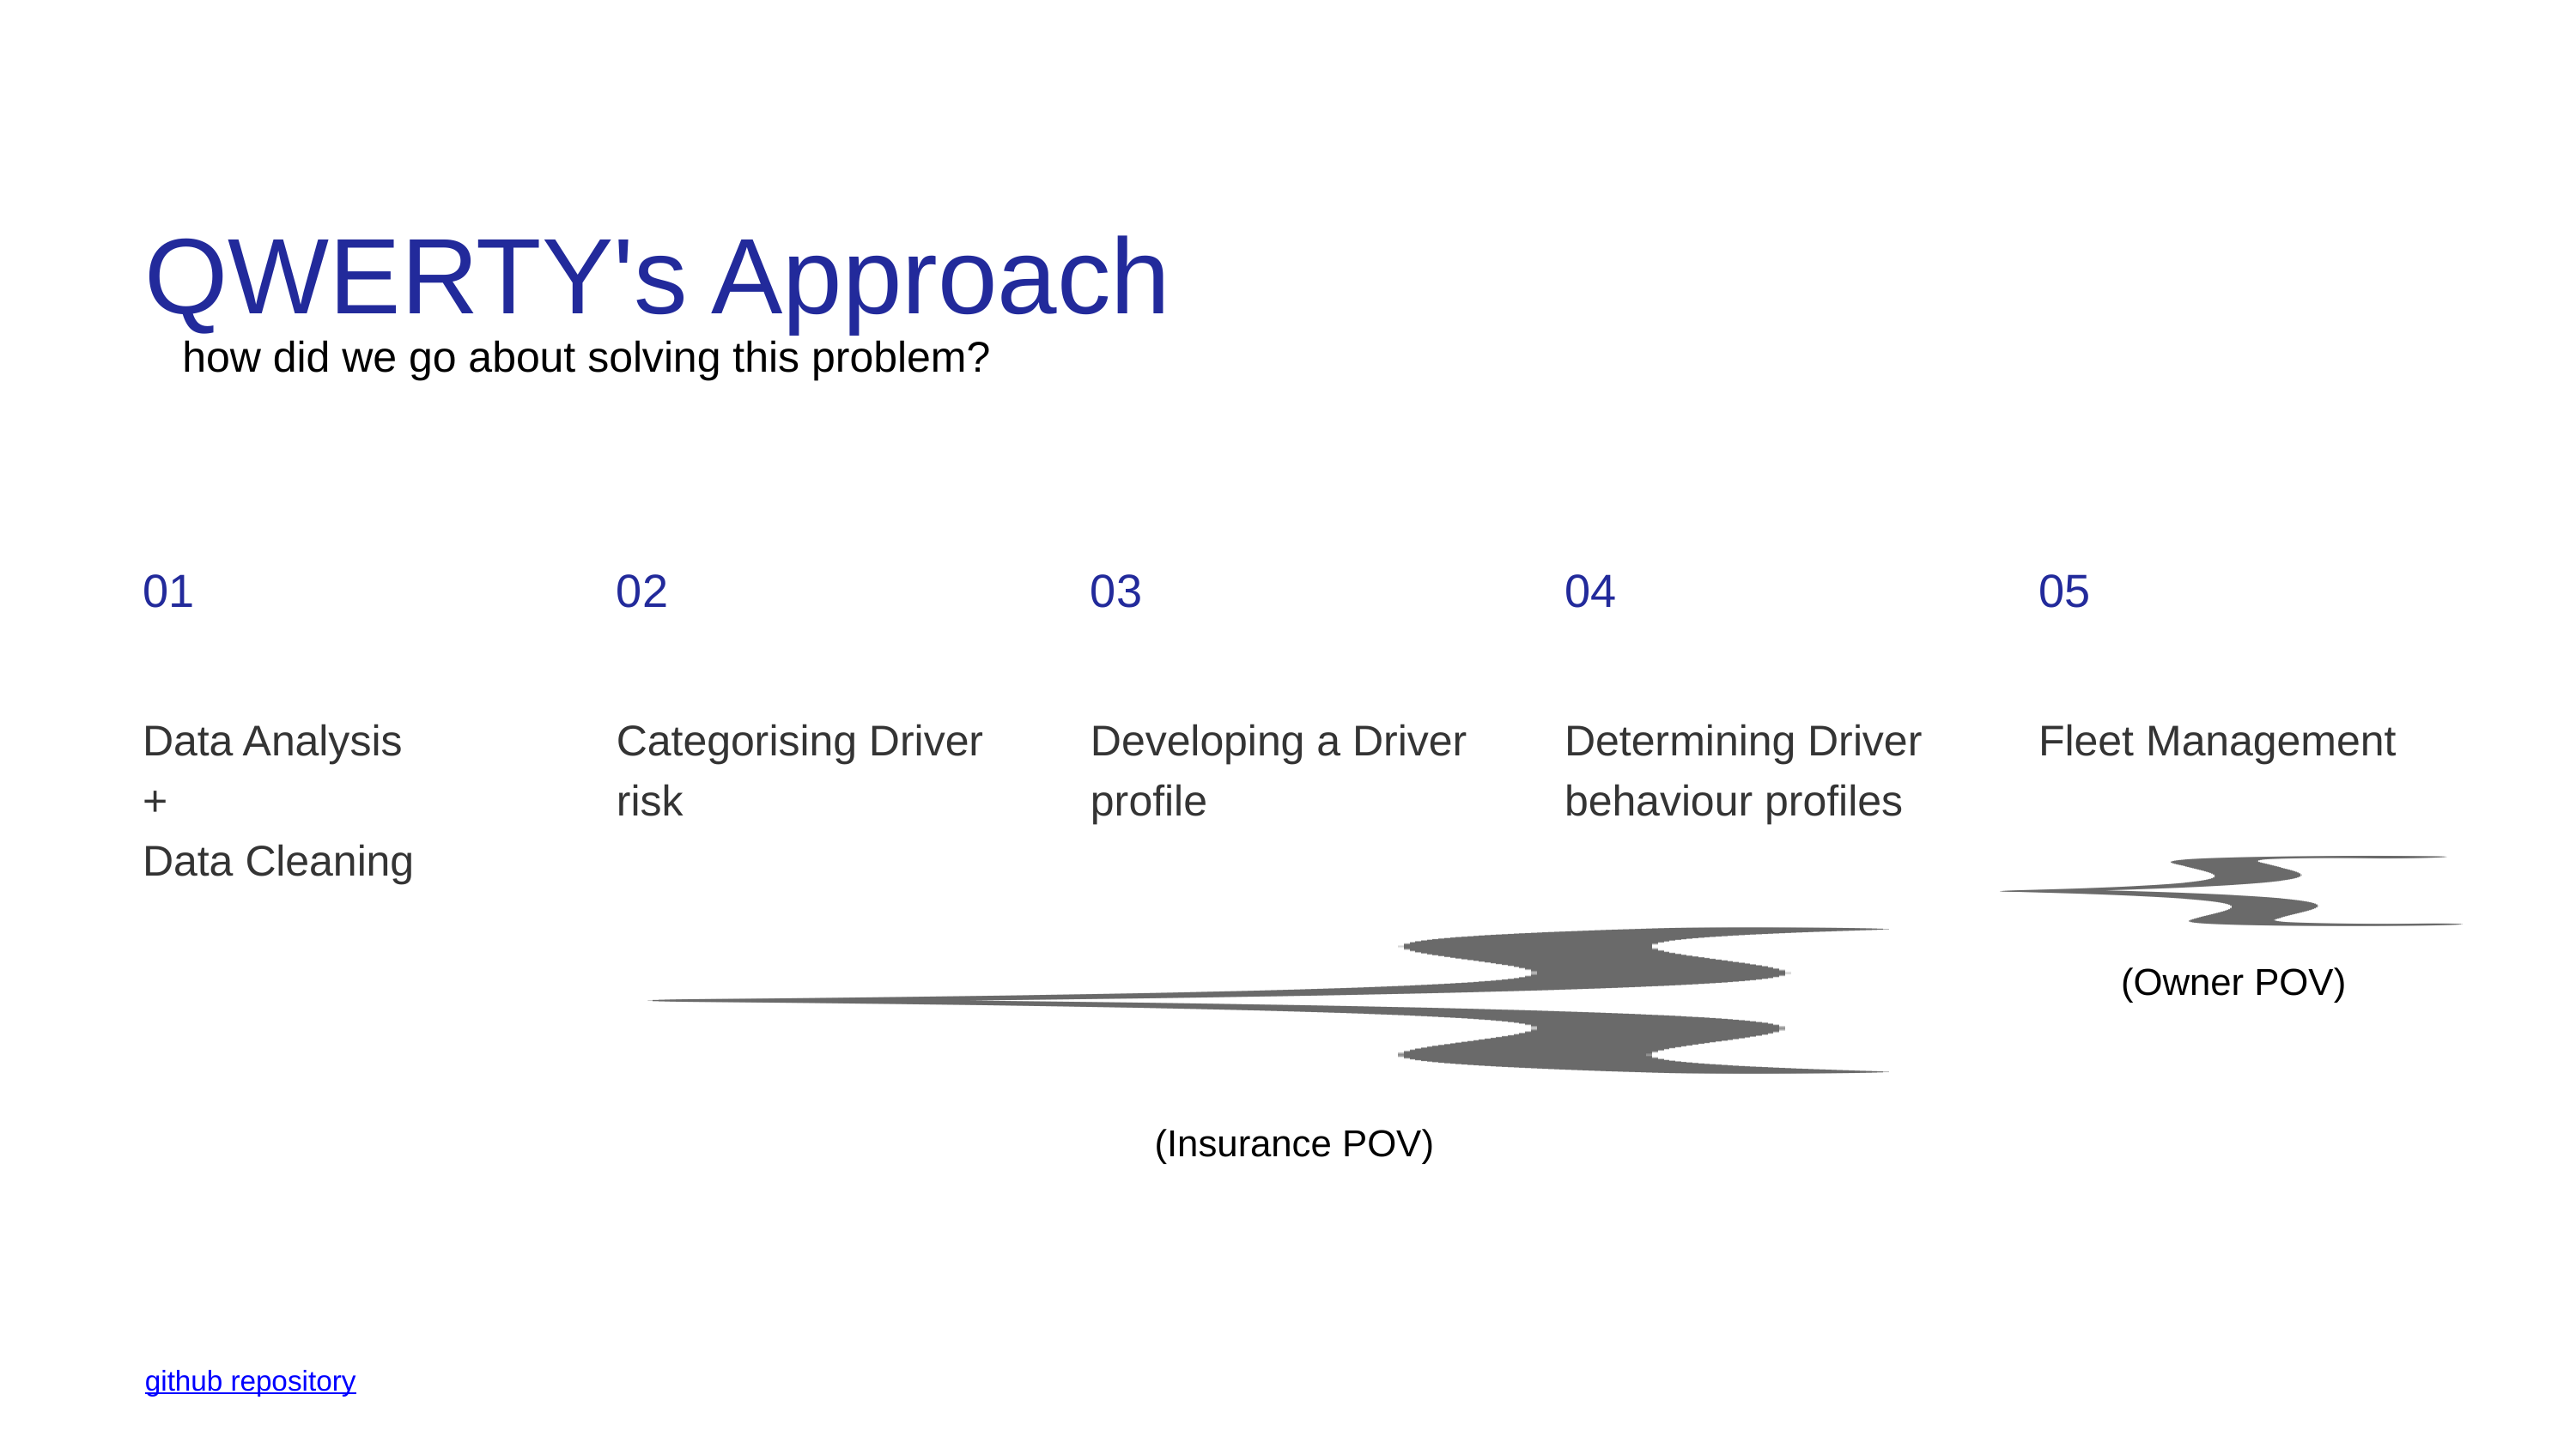

QWERTY's Approach
how did we go about solving this problem?

01
02
03
04
05

Data Analysis
+
Data Cleaning
Categorising Driver risk
Developing a Driver profile
Determining Driver behaviour profiles

Fleet Management
(Owner POV)
(Insurance POV)
github repository